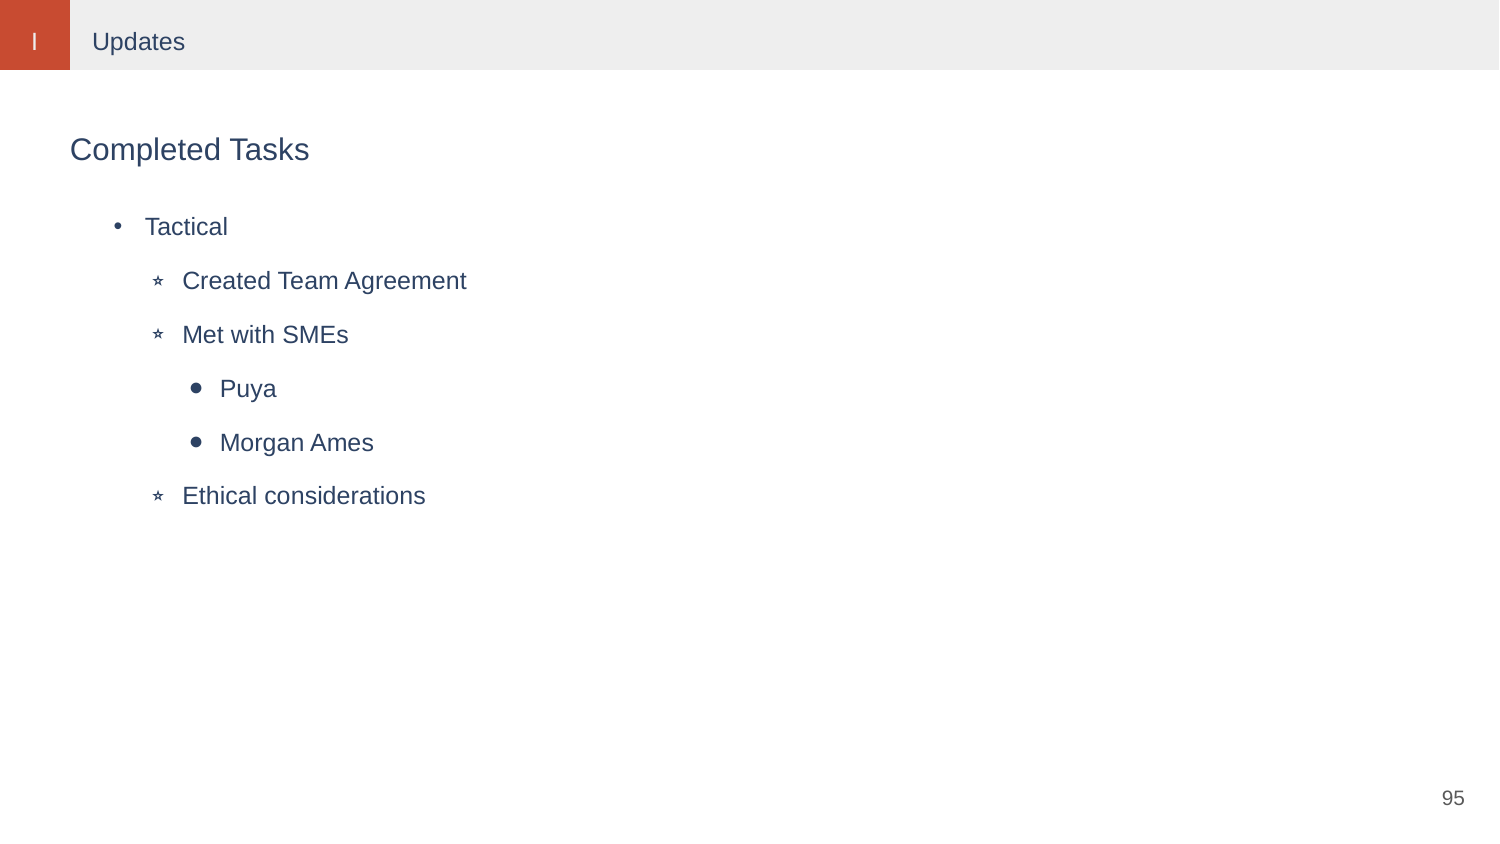

I
Updates
Completed Tasks
Tactical
Created Team Agreement
Met with SMEs
Puya
Morgan Ames
Ethical considerations
95